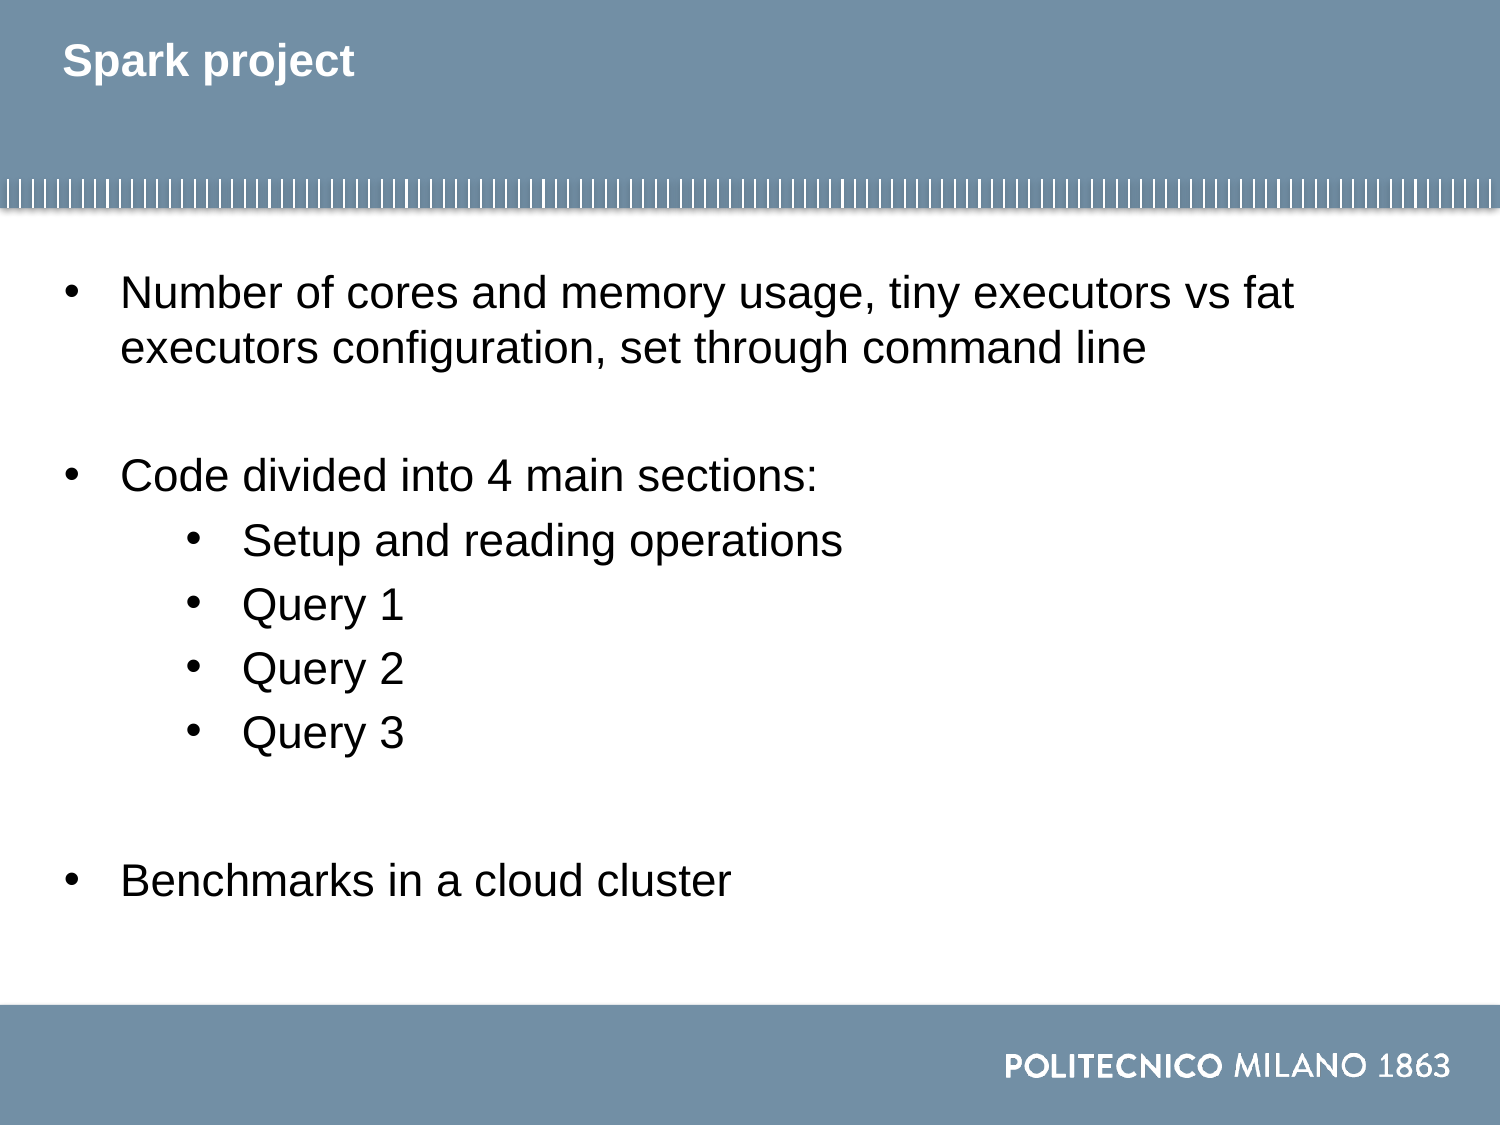

# Spark project
Number of cores and memory usage, tiny executors vs fat executors configuration, set through command line

Code divided into 4 main sections:
Setup and reading operations
Query 1
Query 2
Query 3

Benchmarks in a cloud cluster